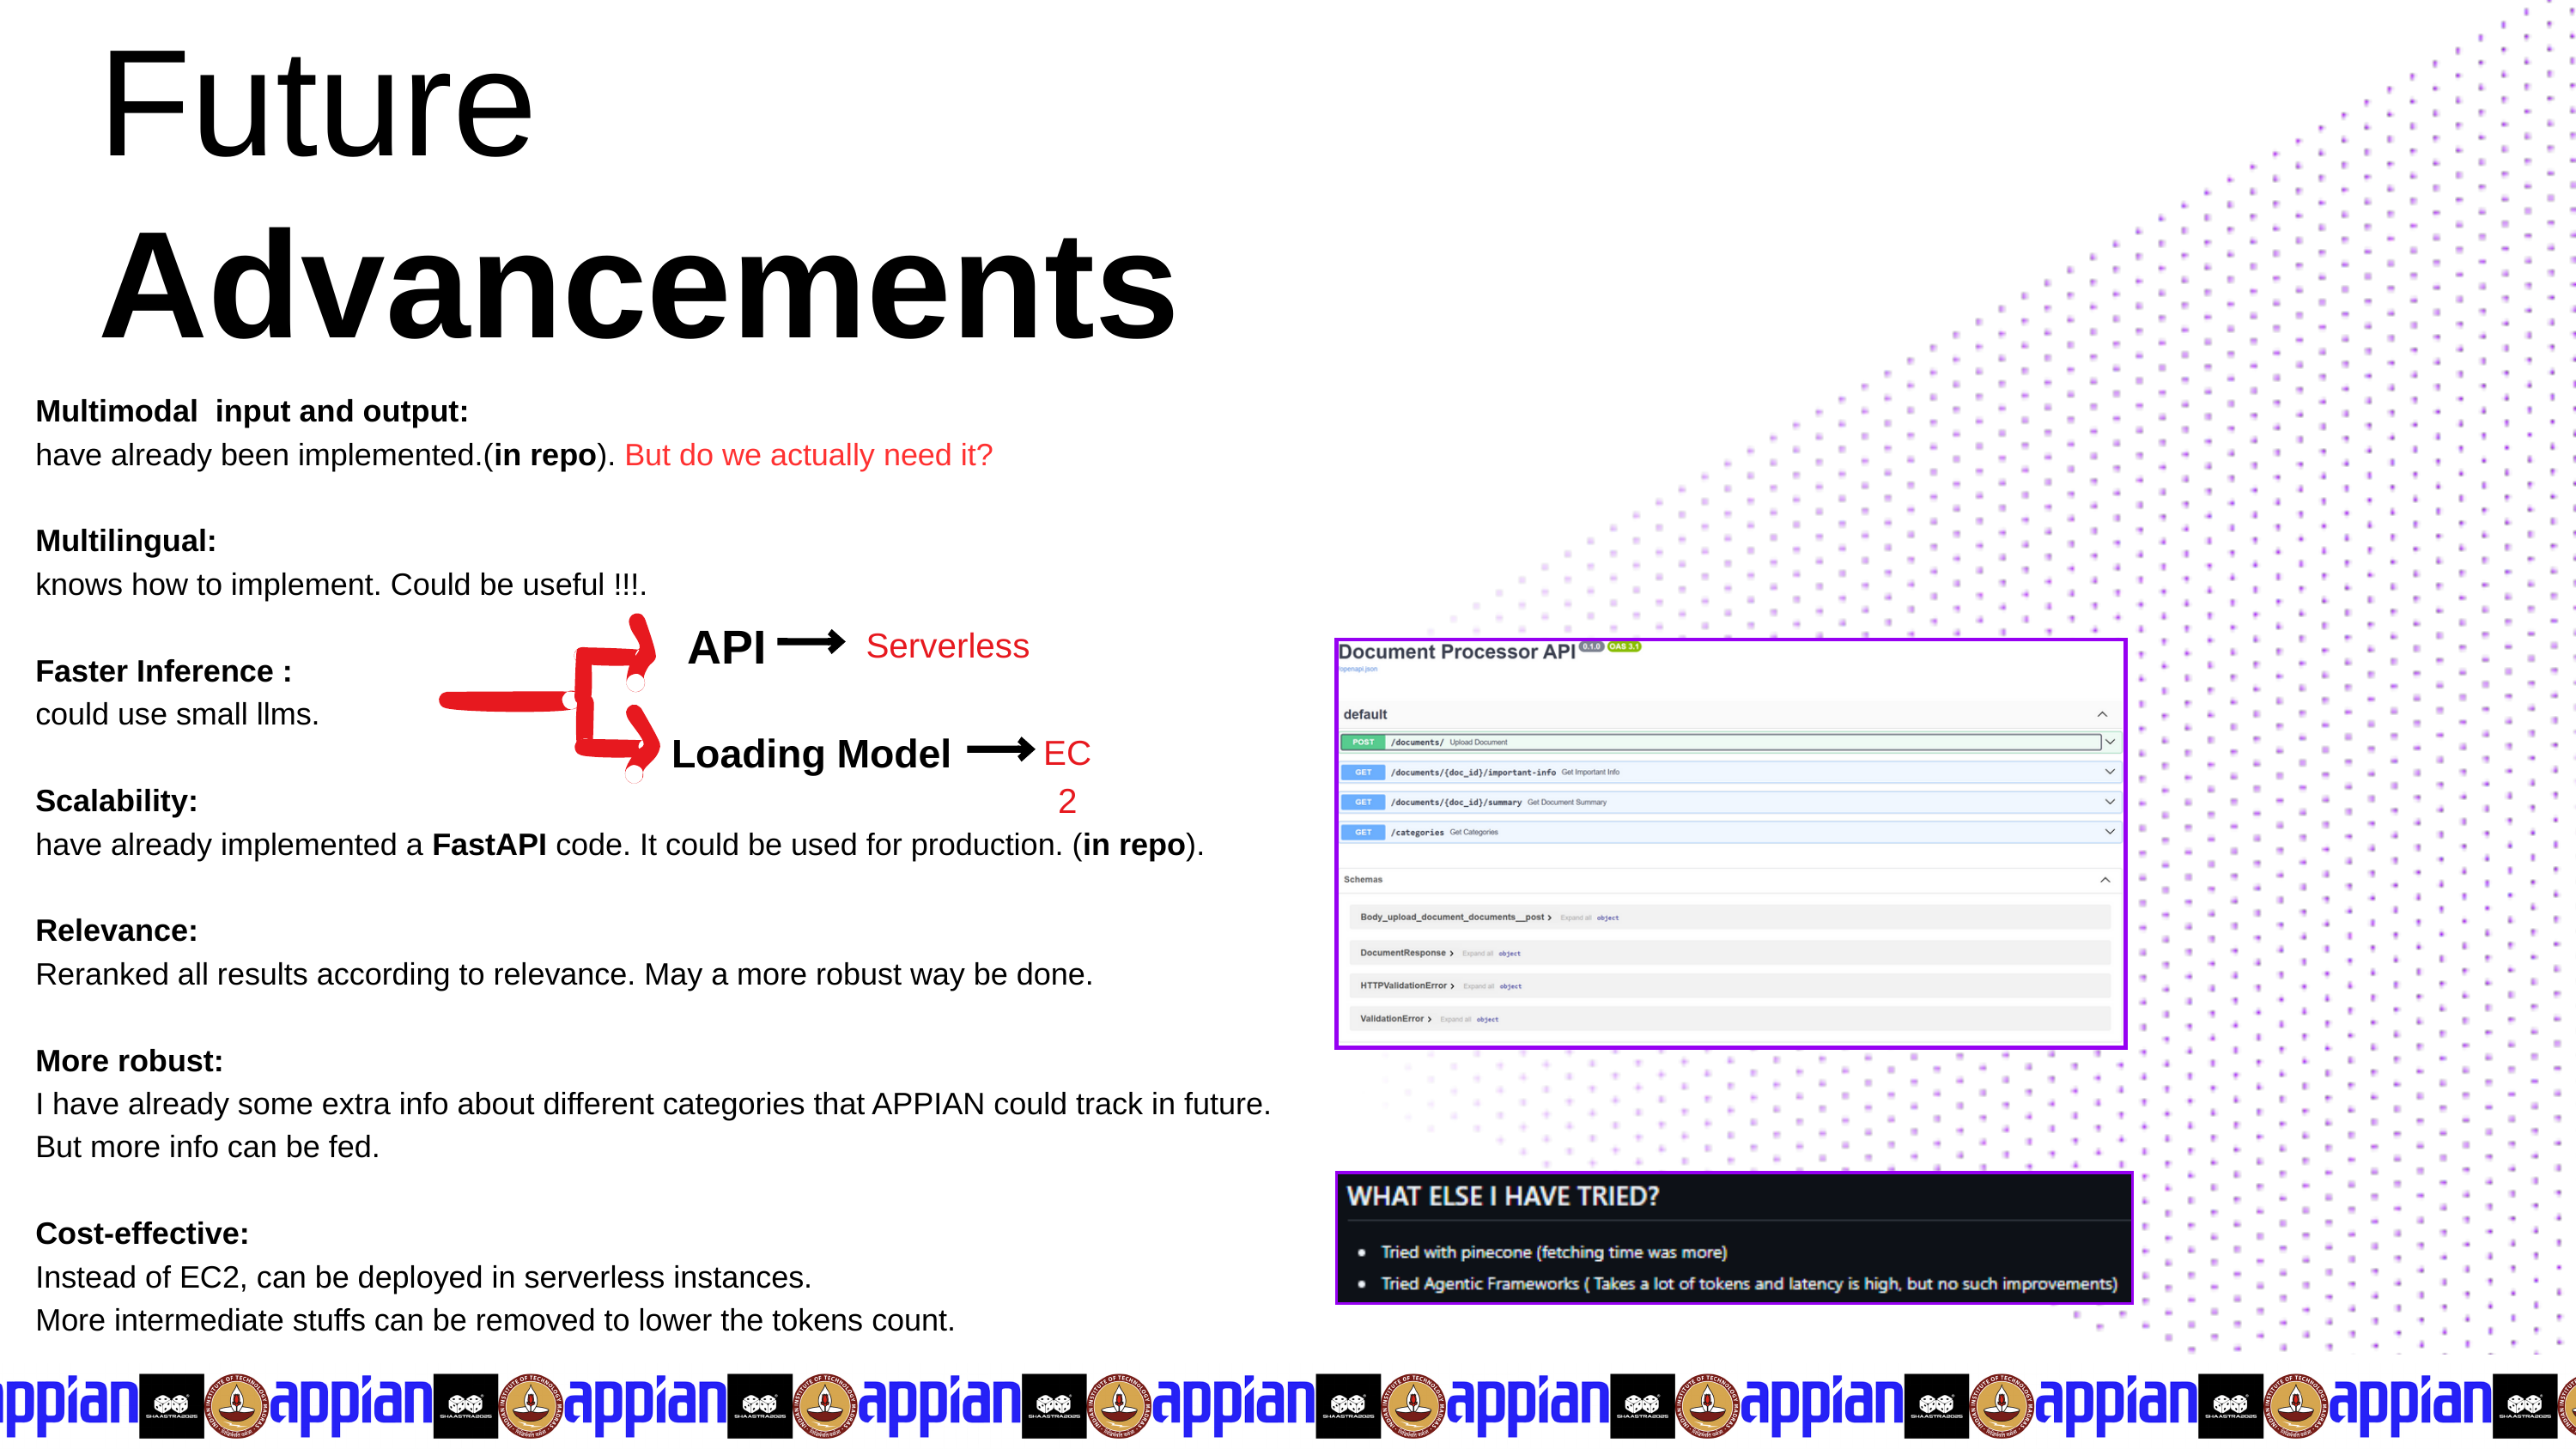

Future
Advancements
Multimodal  input and output:
have already been implemented.(in repo). But do we actually need it?

Multilingual:
knows how to implement. Could be useful !!!.

Faster Inference :
could use small llms.

Scalability:
have already implemented a FastAPI code. It could be used for production. (in repo).

Relevance:
Reranked all results according to relevance. May a more robust way be done.

More robust:
I have already some extra info about different categories that APPIAN could track in future.
But more info can be fed.

Cost-effective:
Instead of EC2, can be deployed in serverless instances.
More intermediate stuffs can be removed to lower the tokens count.

API
Serverless

Loading Model
EC2